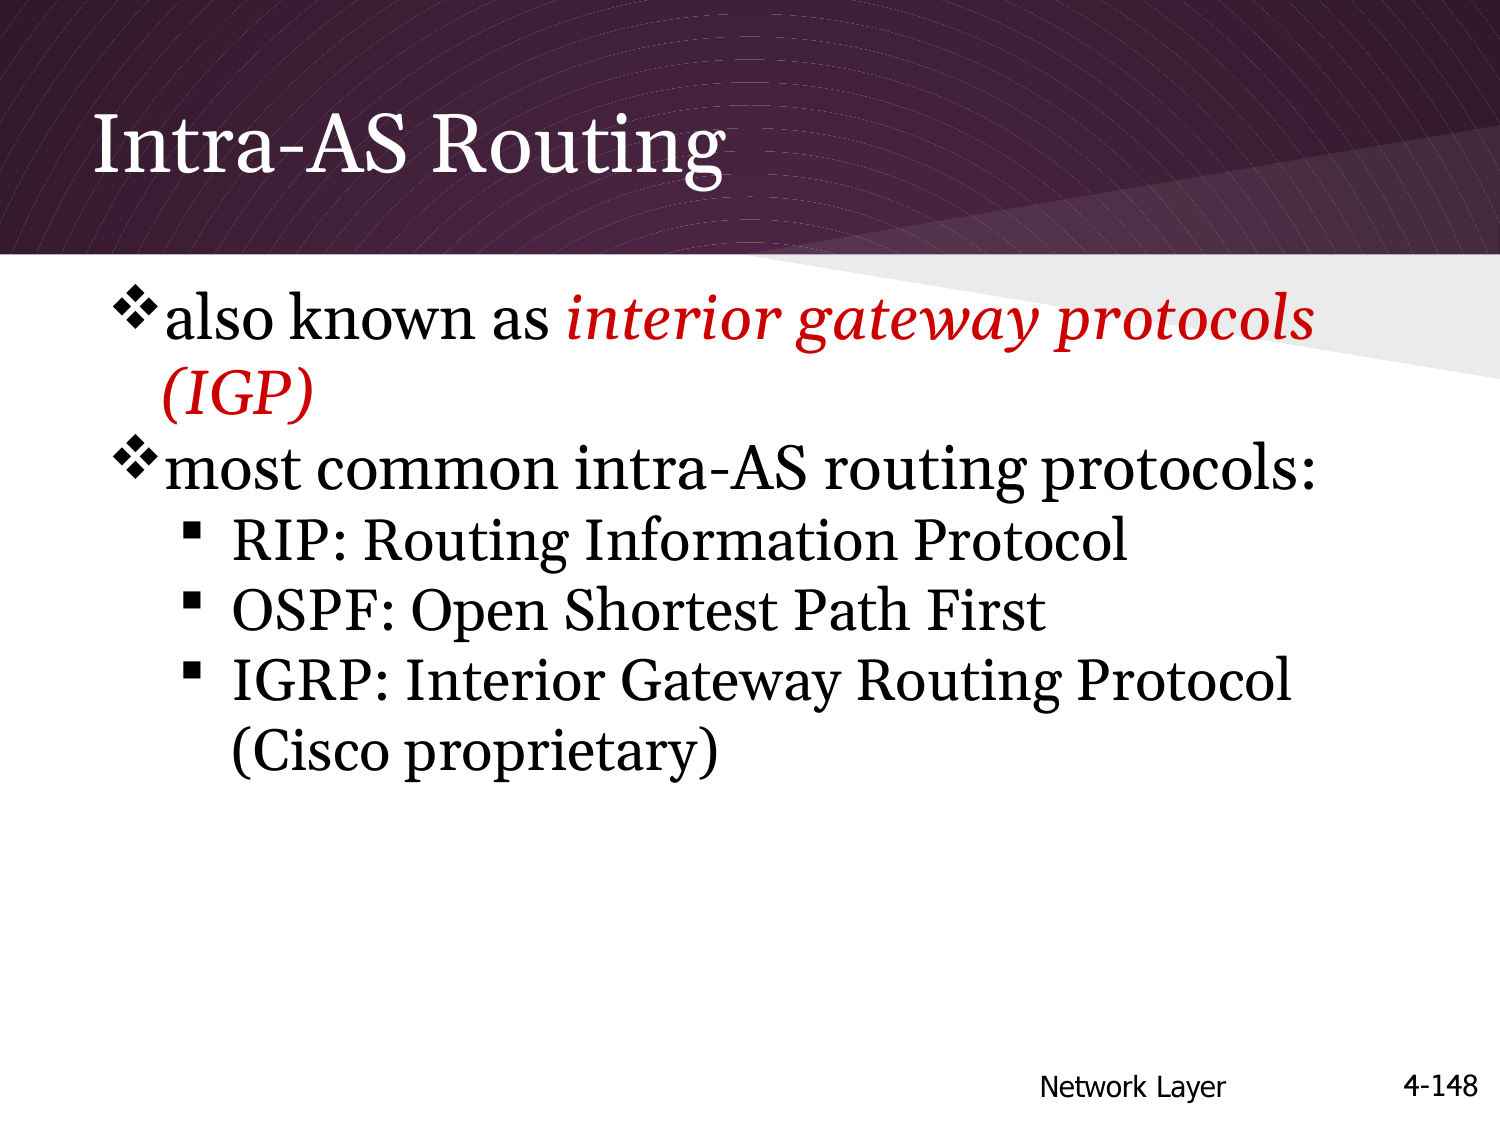

# Intra-AS Routing
also known as interior gateway protocols (IGP)
most common intra-AS routing protocols:
RIP: Routing Information Protocol
OSPF: Open Shortest Path First
IGRP: Interior Gateway Routing Protocol (Cisco proprietary)
4-148
Network Layer